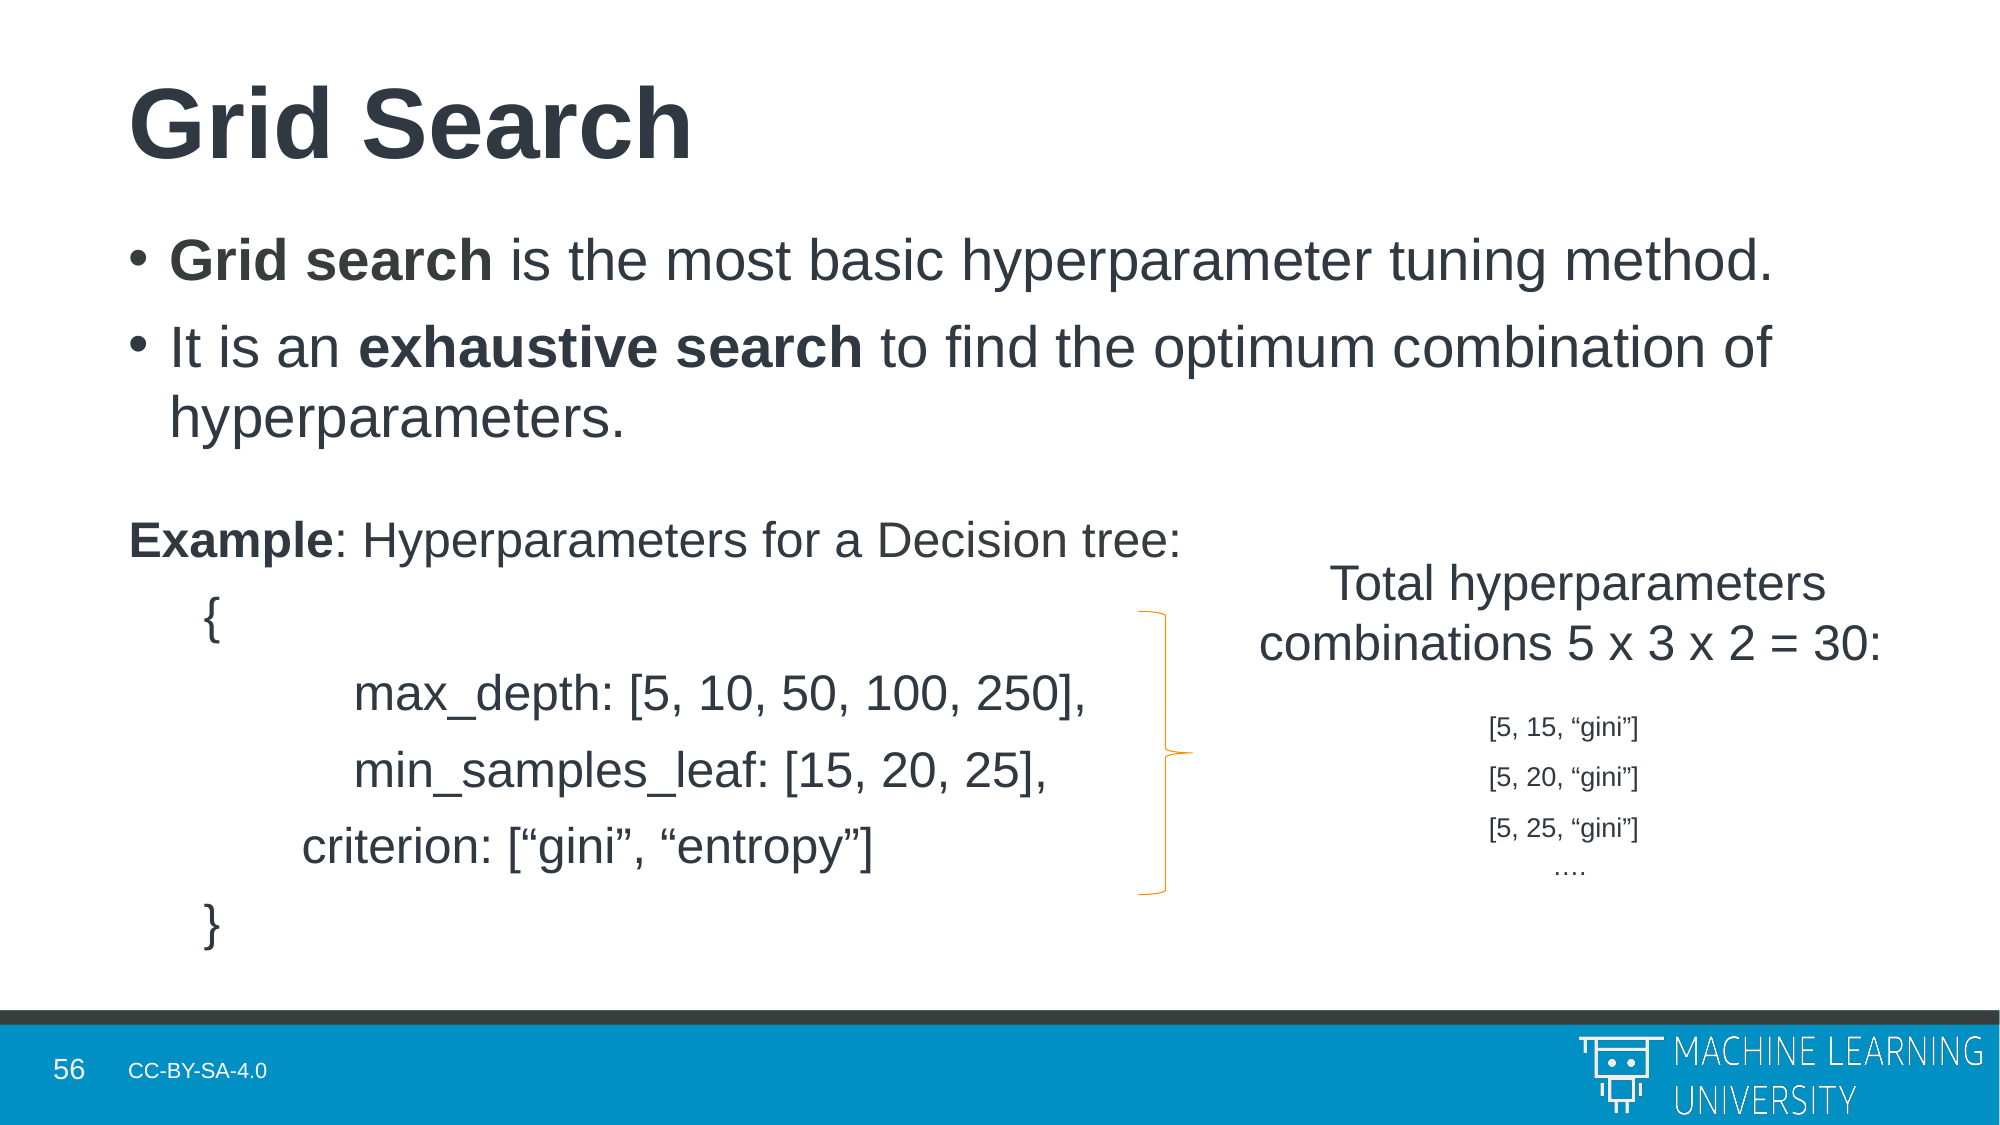

# Grid Search
Grid search is the most basic hyperparameter tuning method.
It is an exhaustive search to find the optimum combination of hyperparameters.

Example: Hyperparameters for a Decision tree:
{
	max_depth: [5, 10, 50, 100, 250],
	min_samples_leaf: [15, 20, 25],
       criterion: [“gini”, “entropy”]
}
Total hyperparameters combinations 5 x 3 x 2 = 30:

[5, 15, “gini”]
[5, 20, “gini”]
[5, 25, “gini”]
….